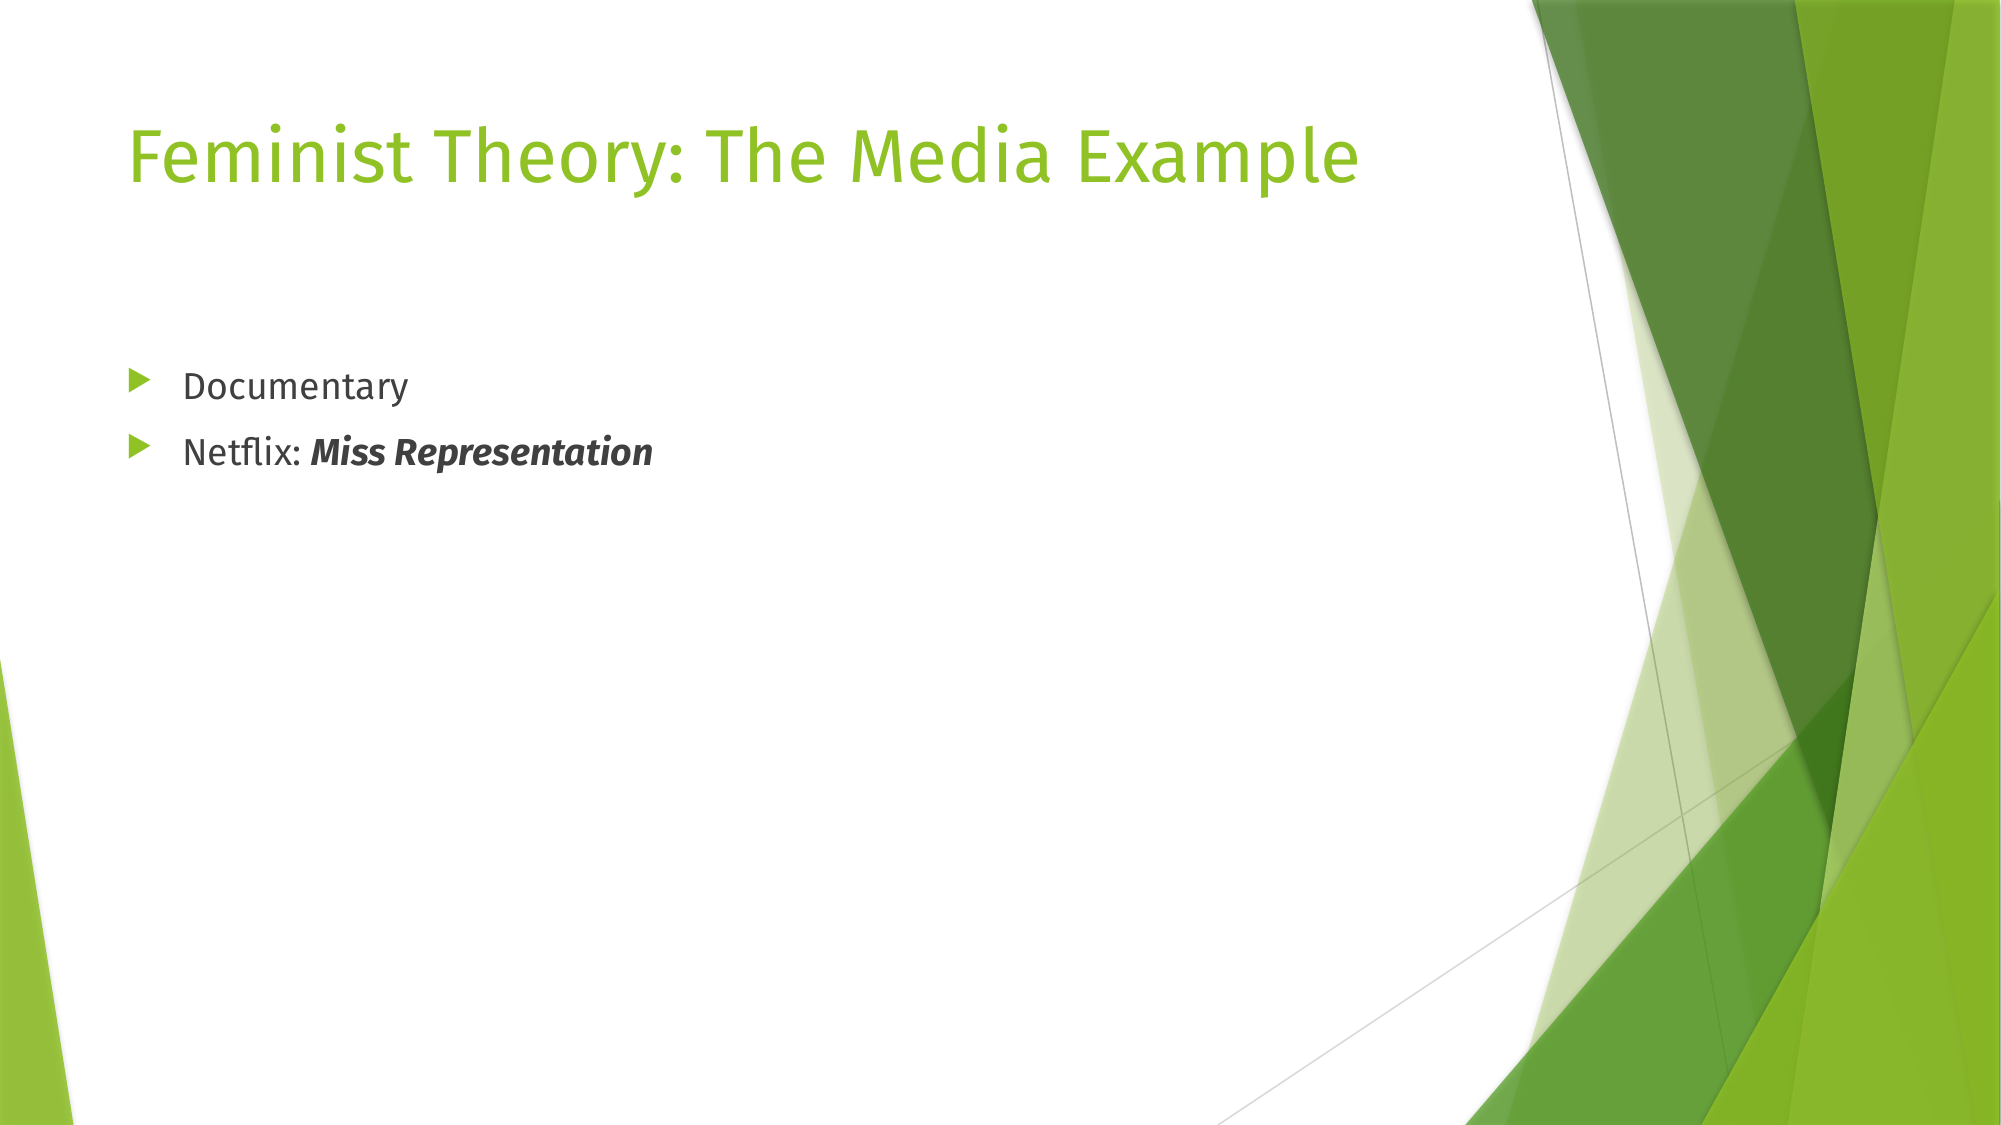

# Feminist Theory: The Media Example
Documentary
Netflix: Miss Representation